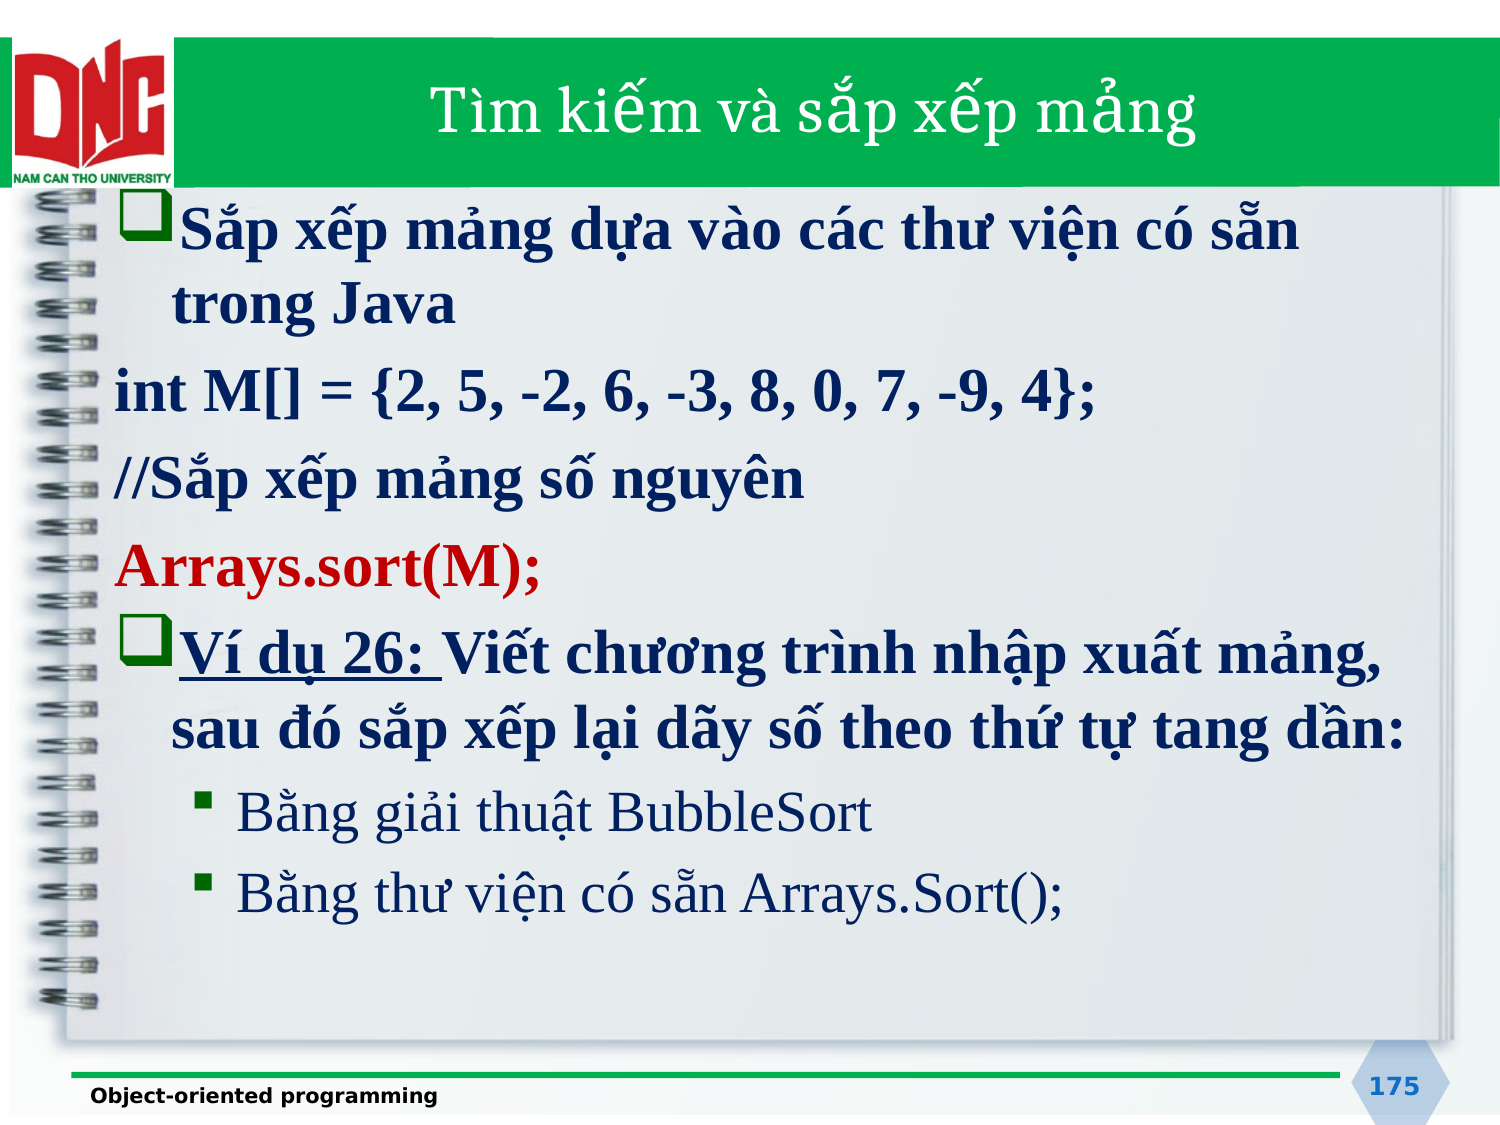

# Tìm kiếm và sắp xếp mảng
Sắp xếp mảng dựa vào các thư viện có sẵn trong Java
int M[] = {2, 5, -2, 6, -3, 8, 0, 7, -9, 4};
//Sắp xếp mảng số nguyên
Arrays.sort(M);
Ví dụ 26: Viết chương trình nhập xuất mảng, sau đó sắp xếp lại dãy số theo thứ tự tang dần:
Bằng giải thuật BubbleSort
Bằng thư viện có sẵn Arrays.Sort();

175
Object-oriented programming